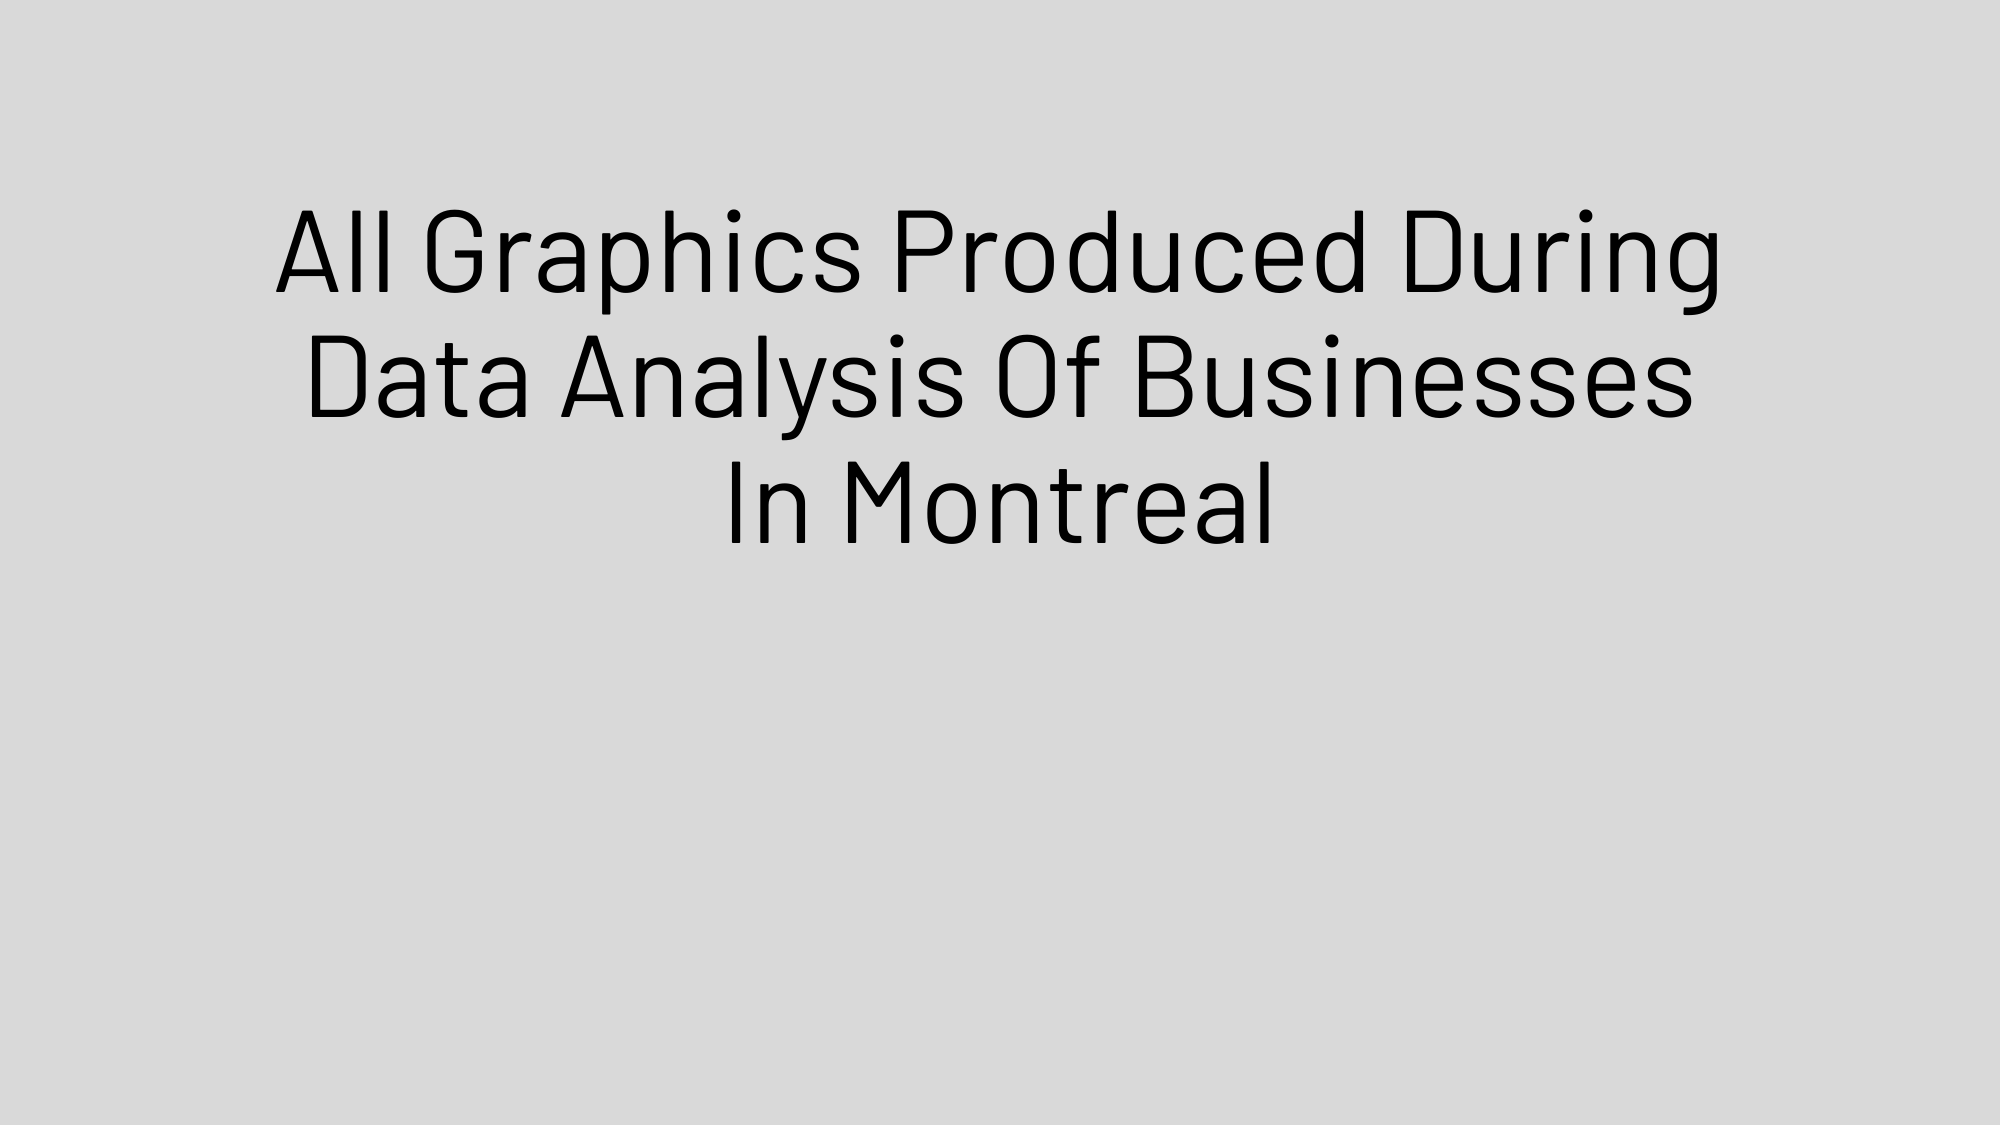

# All Graphics Produced During Data Analysis Of Businesses In Montreal